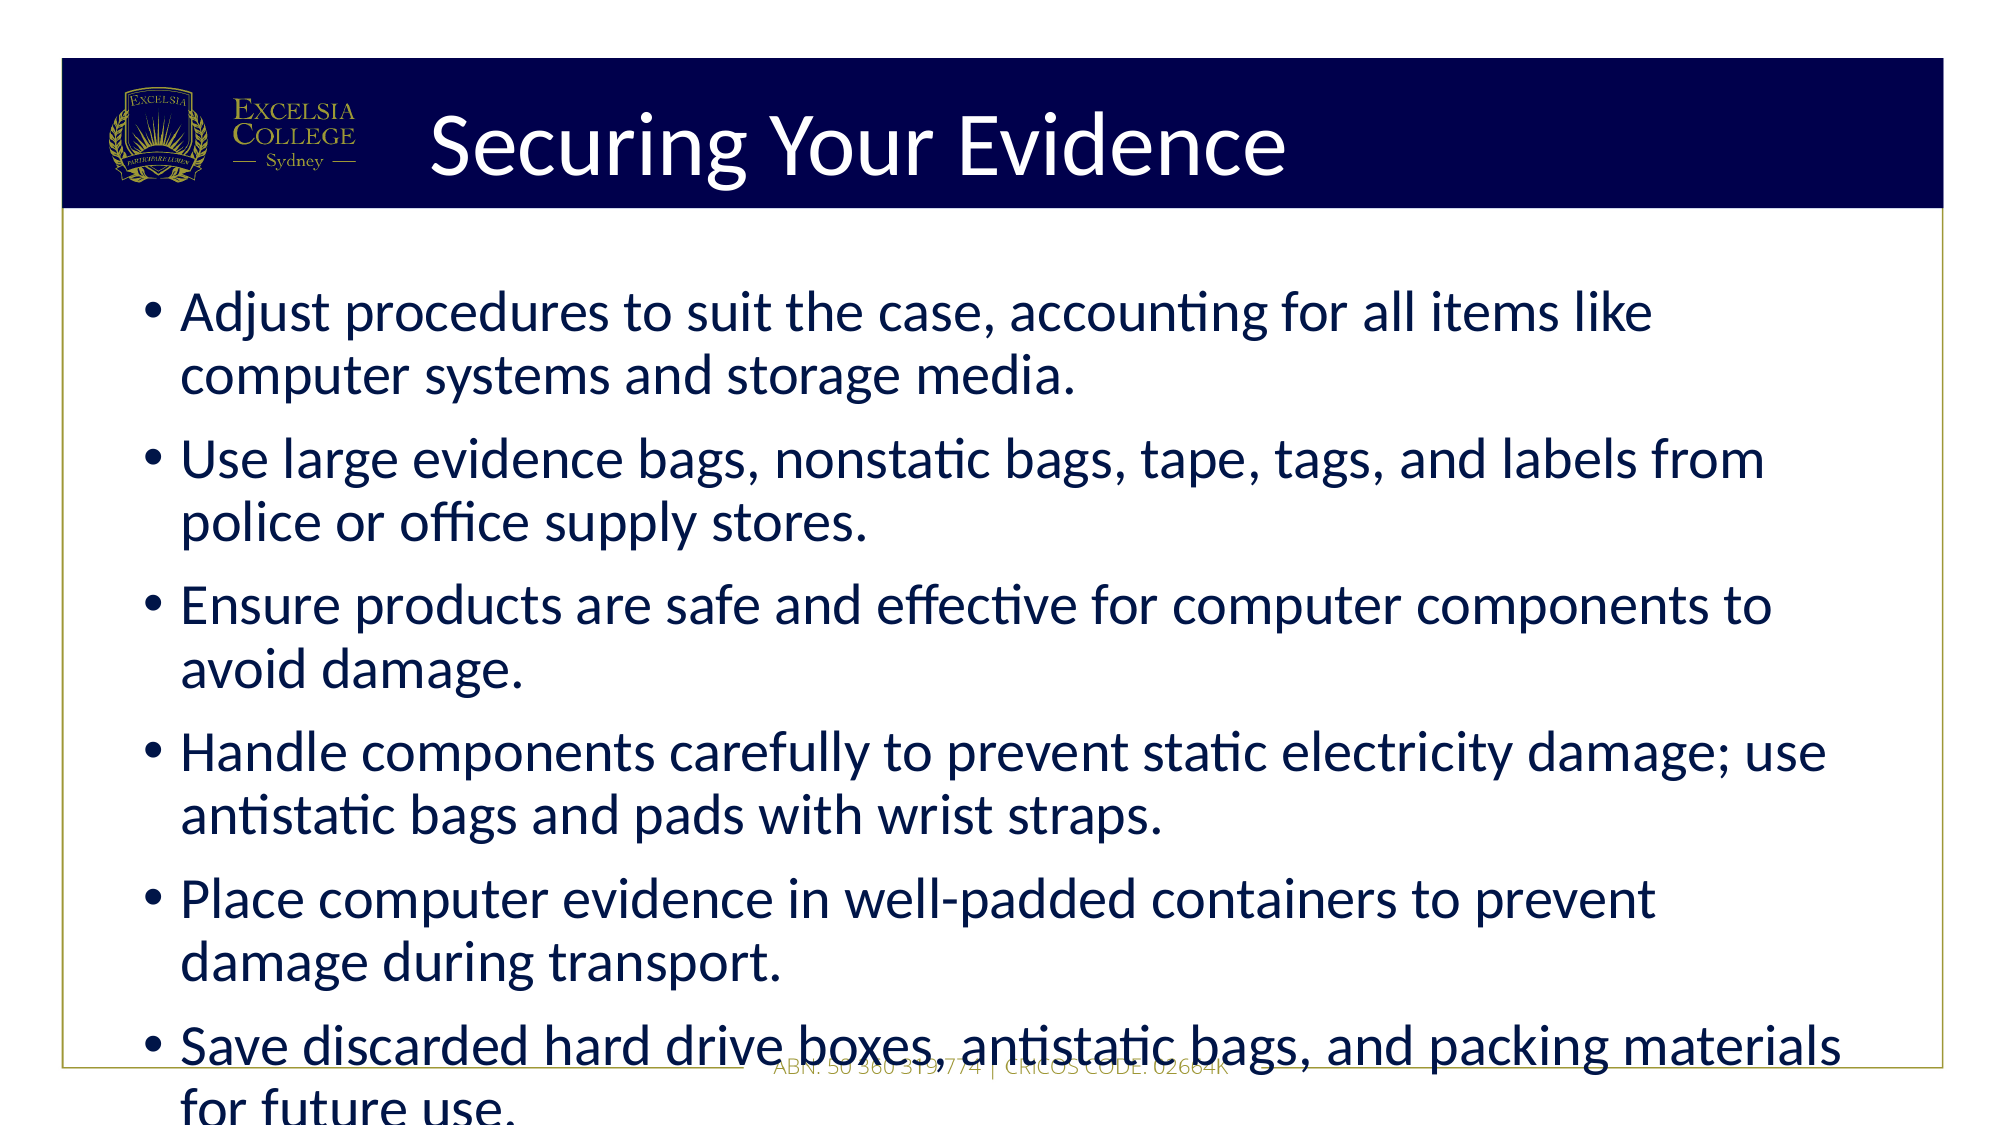

# Securing Your Evidence
Adjust procedures to suit the case, accounting for all items like computer systems and storage media.
Use large evidence bags, nonstatic bags, tape, tags, and labels from police or office supply stores.
Ensure products are safe and effective for computer components to avoid damage.
Handle components carefully to prevent static electricity damage; use antistatic bags and pads with wrist straps.
Place computer evidence in well-padded containers to prevent damage during transport.
Save discarded hard drive boxes, antistatic bags, and packing materials for future use.
Improvise secure containers if necessary; use evidence tape to seal openings on large components.
Write your initials on evidence tape to prove it hasn’t been tampered with.
Replace tape if necessary; absence of initials indicates tampering.
Place new disks in disk drives during transport to reduce damage risk.
Maintain specific temperature and humidity ranges for computer components and magnetic media.
Avoid extreme temperatures and humidity; avoid placing computers in heated car seats or two-way car radios.